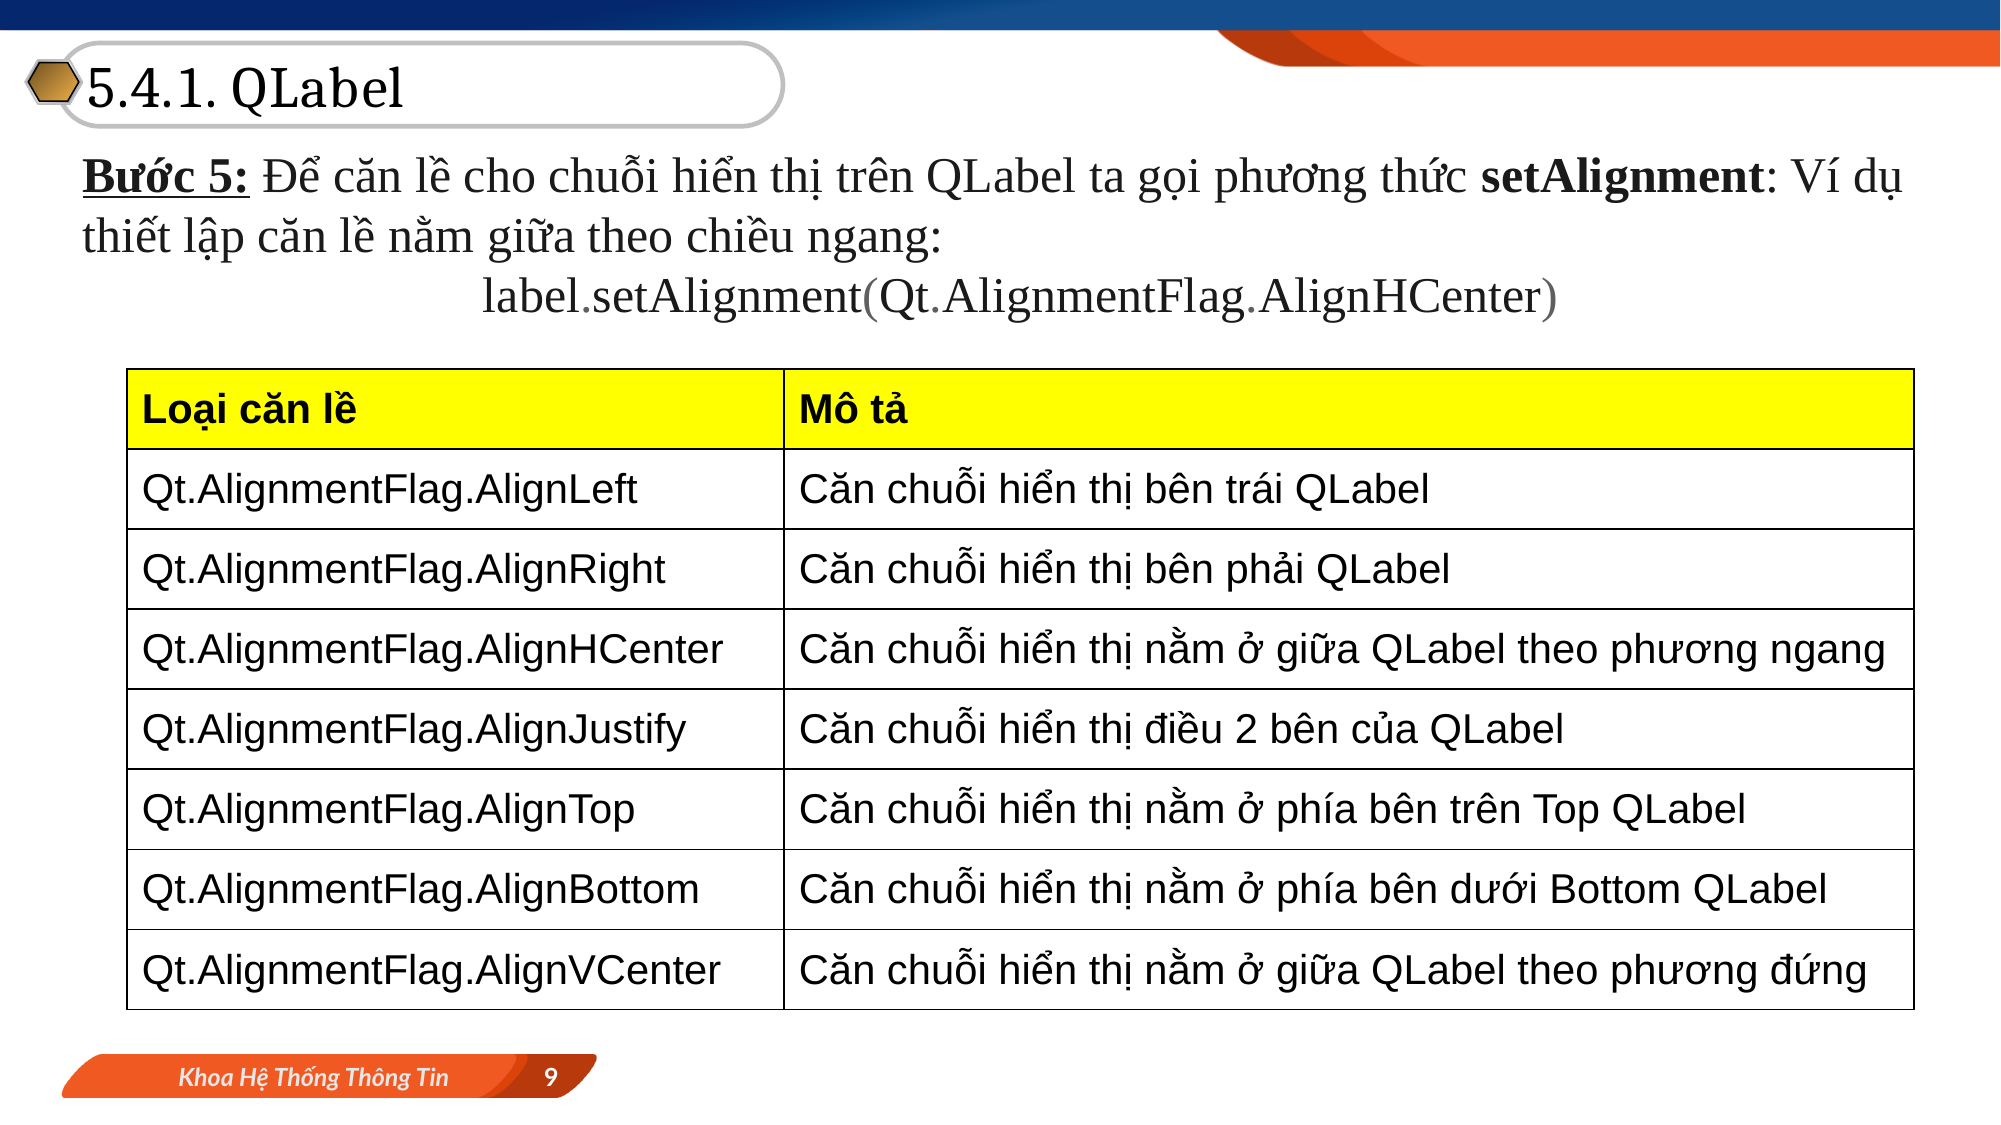

5.4.1. QLabel

Bước 5: Để căn lề cho chuỗi hiển thị trên QLabel ta gọi phương thức setAlignment: Ví dụ thiết lập căn lề nằm giữa theo chiều ngang:
label.setAlignment(Qt.AlignmentFlag.AlignHCenter)
| Loại căn lề | Mô tả |
| --- | --- |
| Qt.AlignmentFlag.AlignLeft | Căn chuỗi hiển thị bên trái QLabel |
| Qt.AlignmentFlag.AlignRight | Căn chuỗi hiển thị bên phải QLabel |
| Qt.AlignmentFlag.AlignHCenter | Căn chuỗi hiển thị nằm ở giữa QLabel theo phương ngang |
| Qt.AlignmentFlag.AlignJustify | Căn chuỗi hiển thị điều 2 bên của QLabel |
| Qt.AlignmentFlag.AlignTop | Căn chuỗi hiển thị nằm ở phía bên trên Top QLabel |
| Qt.AlignmentFlag.AlignBottom | Căn chuỗi hiển thị nằm ở phía bên dưới Bottom QLabel |
| Qt.AlignmentFlag.AlignVCenter | Căn chuỗi hiển thị nằm ở giữa QLabel theo phương đứng |
9
Khoa Hệ Thống Thông Tin